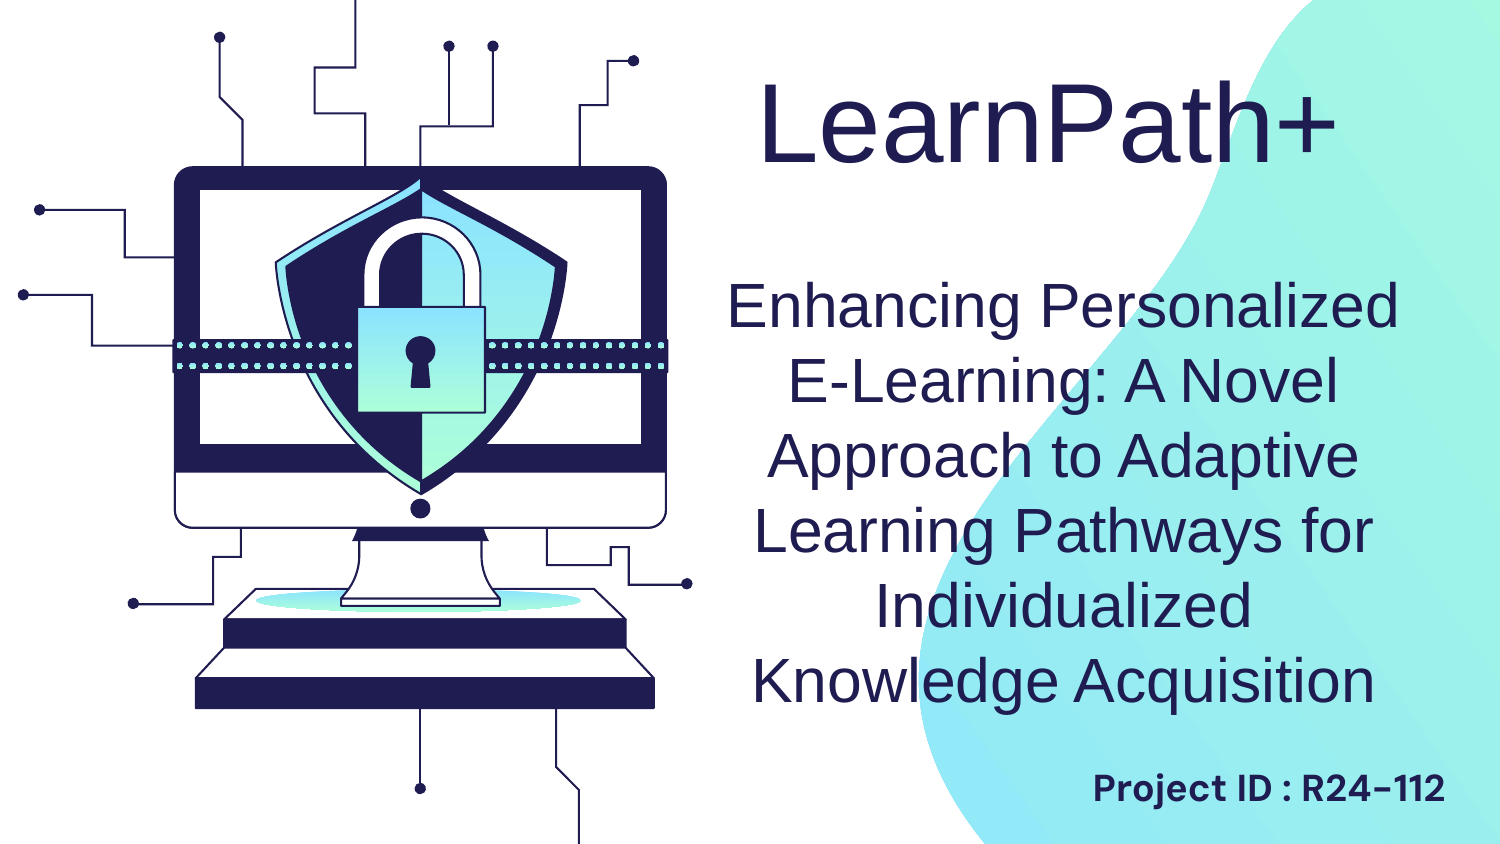

# LearnPath+ Enhancing Personalized E-Learning: A Novel Approach to Adaptive Learning Pathways for Individualized Knowledge Acquisition
Project ID : R24-112